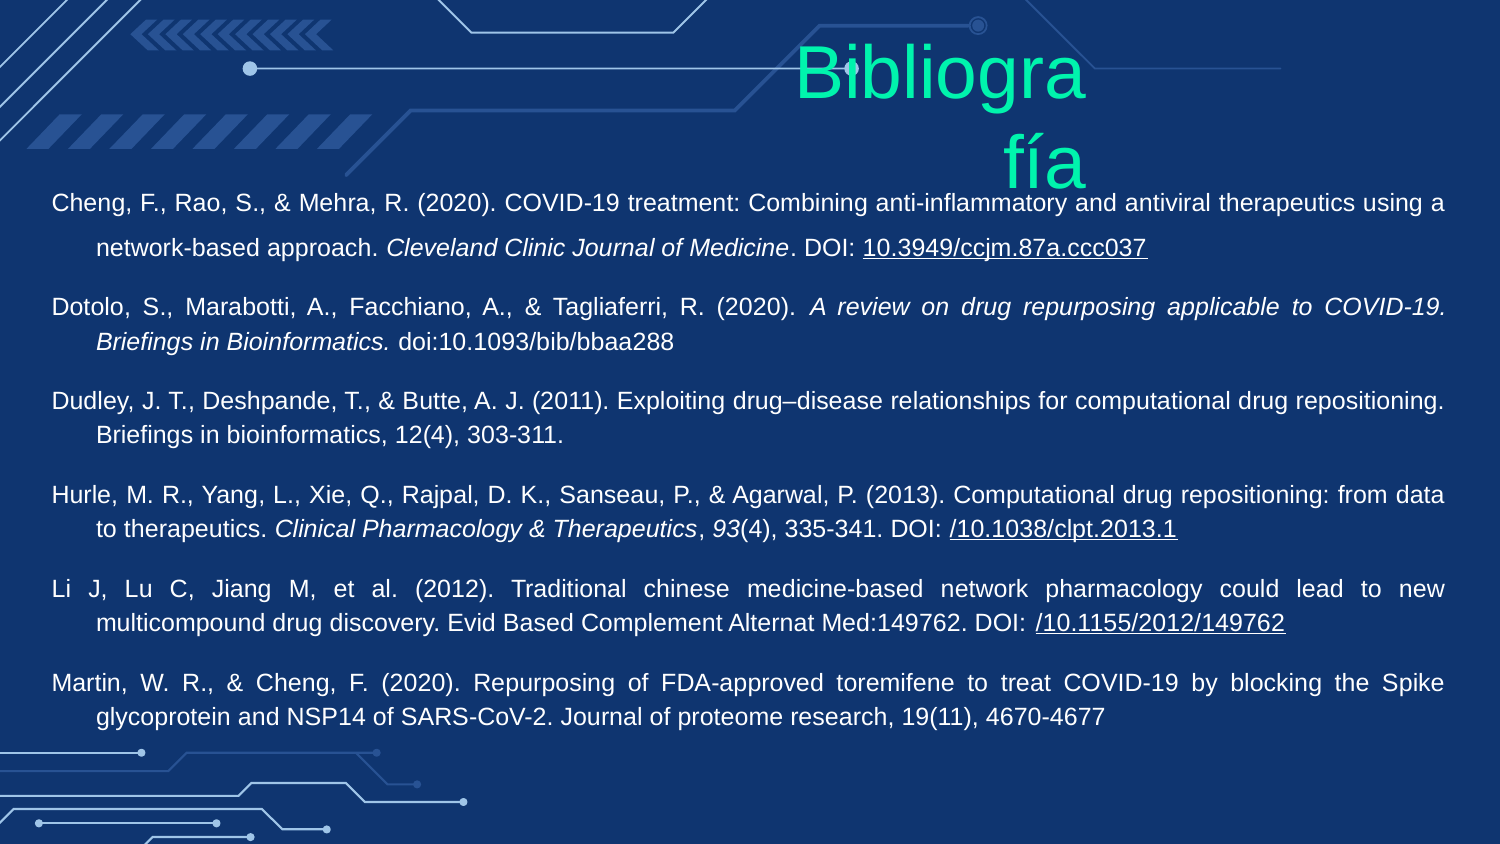

# Bibliografía
Cheng, F., Rao, S., & Mehra, R. (2020). COVID-19 treatment: Combining anti-inflammatory and antiviral therapeutics using a network-based approach. Cleveland Clinic Journal of Medicine. DOI: 10.3949/ccjm.87a.ccc037
Dotolo, S., Marabotti, A., Facchiano, A., & Tagliaferri, R. (2020). A review on drug repurposing applicable to COVID-19. Briefings in Bioinformatics. doi:10.1093/bib/bbaa288
Dudley, J. T., Deshpande, T., & Butte, A. J. (2011). Exploiting drug–disease relationships for computational drug repositioning. Briefings in bioinformatics, 12(4), 303-311.
Hurle, M. R., Yang, L., Xie, Q., Rajpal, D. K., Sanseau, P., & Agarwal, P. (2013). Computational drug repositioning: from data to therapeutics. Clinical Pharmacology & Therapeutics, 93(4), 335-341. DOI: /10.1038/clpt.2013.1
Li J, Lu C, Jiang M, et al. (2012). Traditional chinese medicine-based network pharmacology could lead to new multicompound drug discovery. Evid Based Complement Alternat Med:149762. DOI: /10.1155/2012/149762
Martin, W. R., & Cheng, F. (2020). Repurposing of FDA-approved toremifene to treat COVID-19 by blocking the Spike glycoprotein and NSP14 of SARS-CoV-2. Journal of proteome research, 19(11), 4670-4677